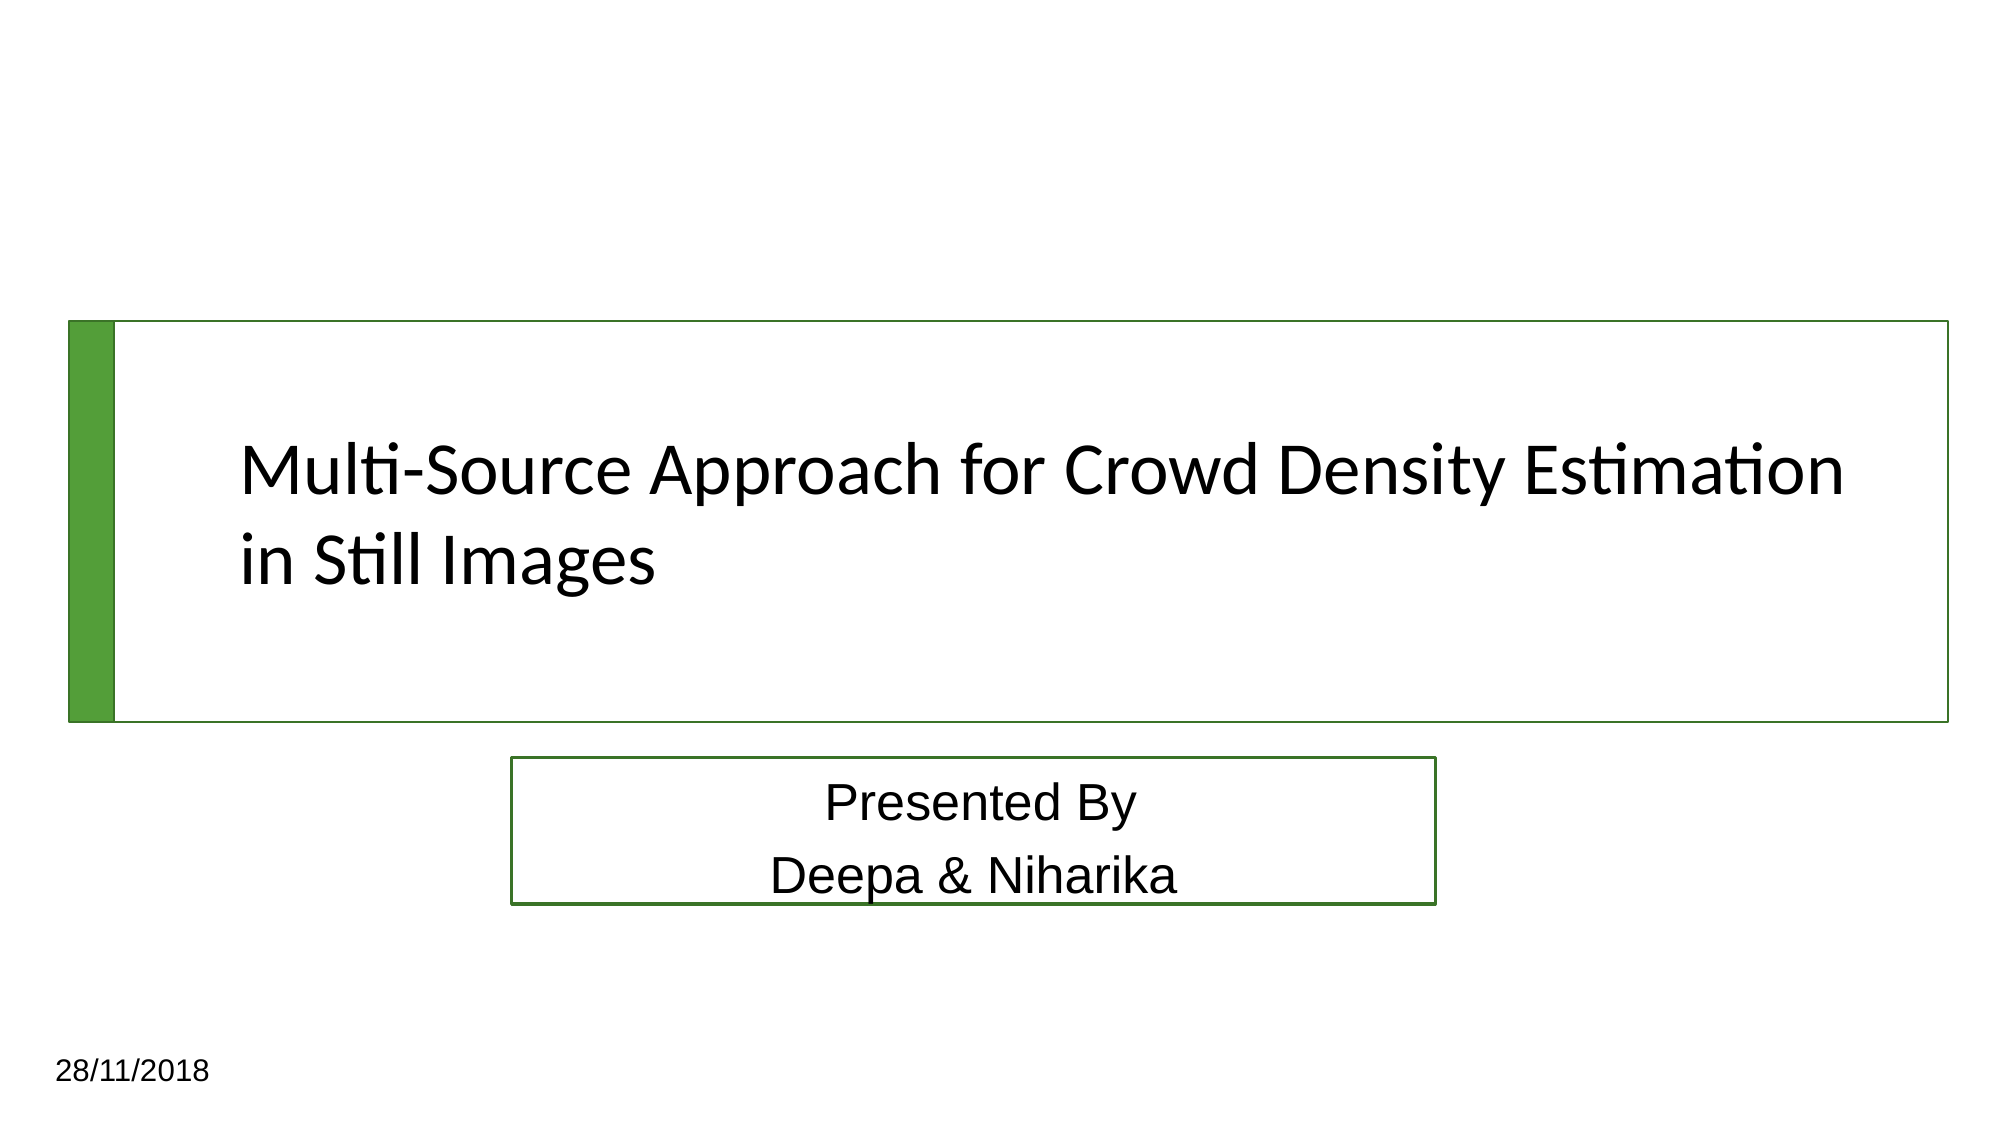

Multi-Source Approach for Crowd Density Estimation in Still Images

Presented By
Deepa & Niharika
28/11/2018